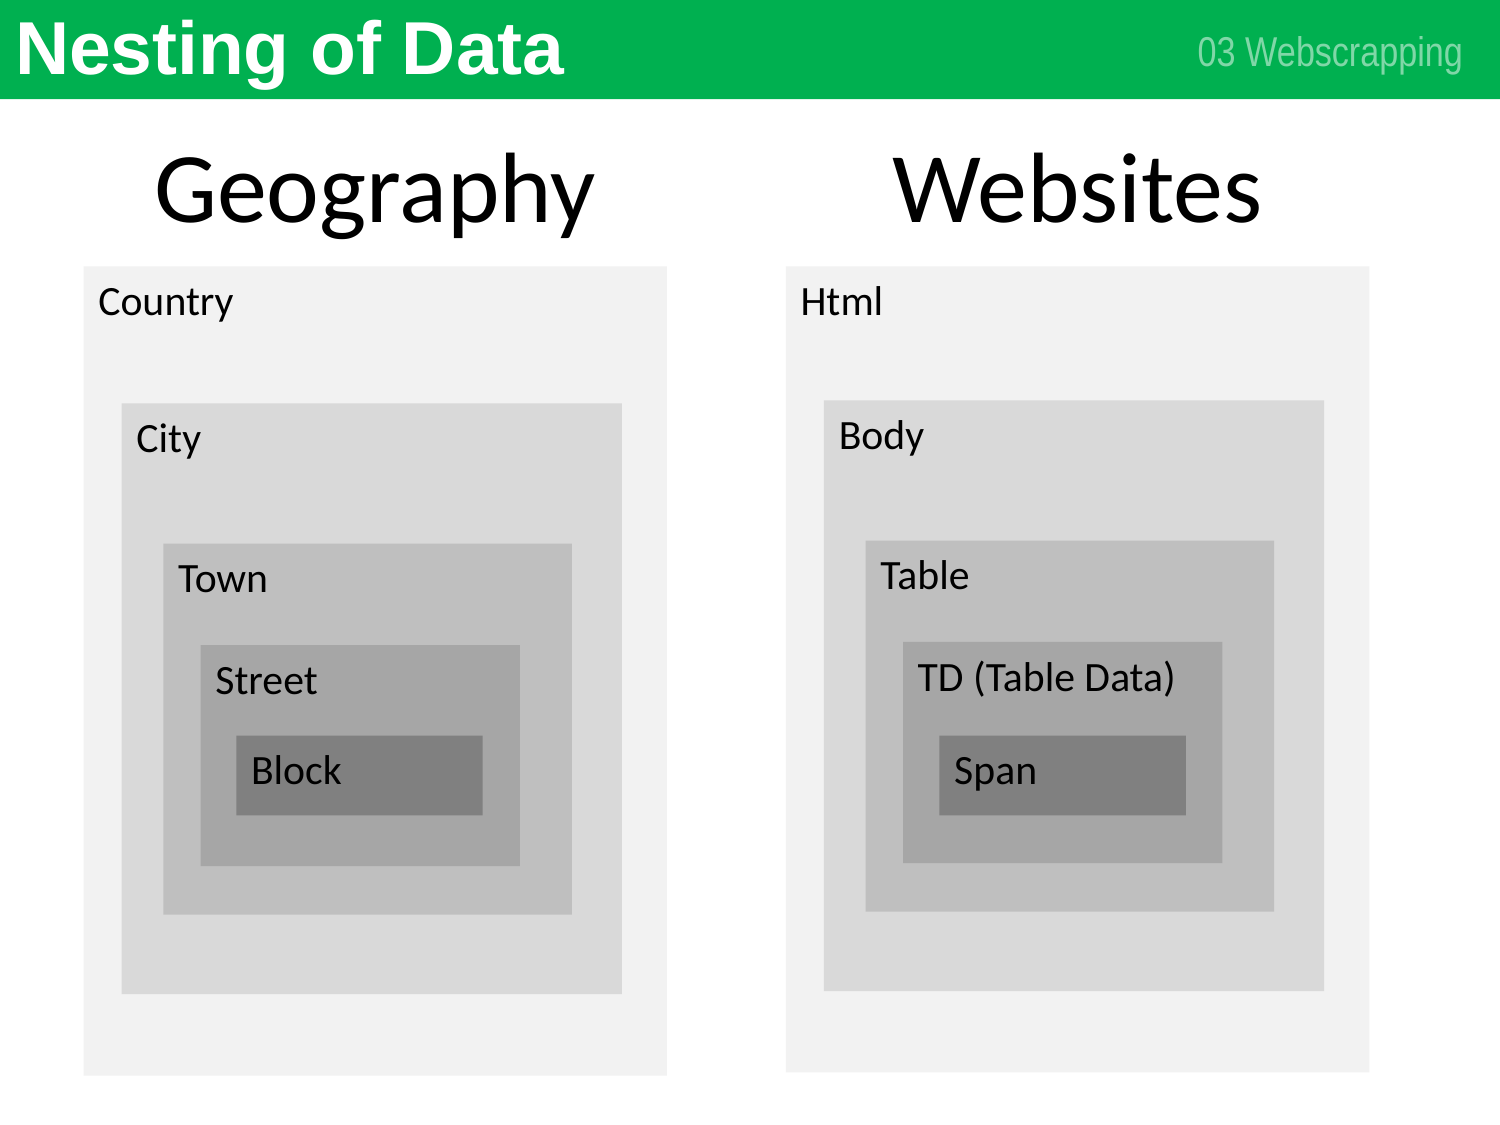

# Nesting of Data
03 Webscrapping
Geography
Websites
Html
Country
Body
City
Table
Town
TD (Table Data)
Street
Span
Block